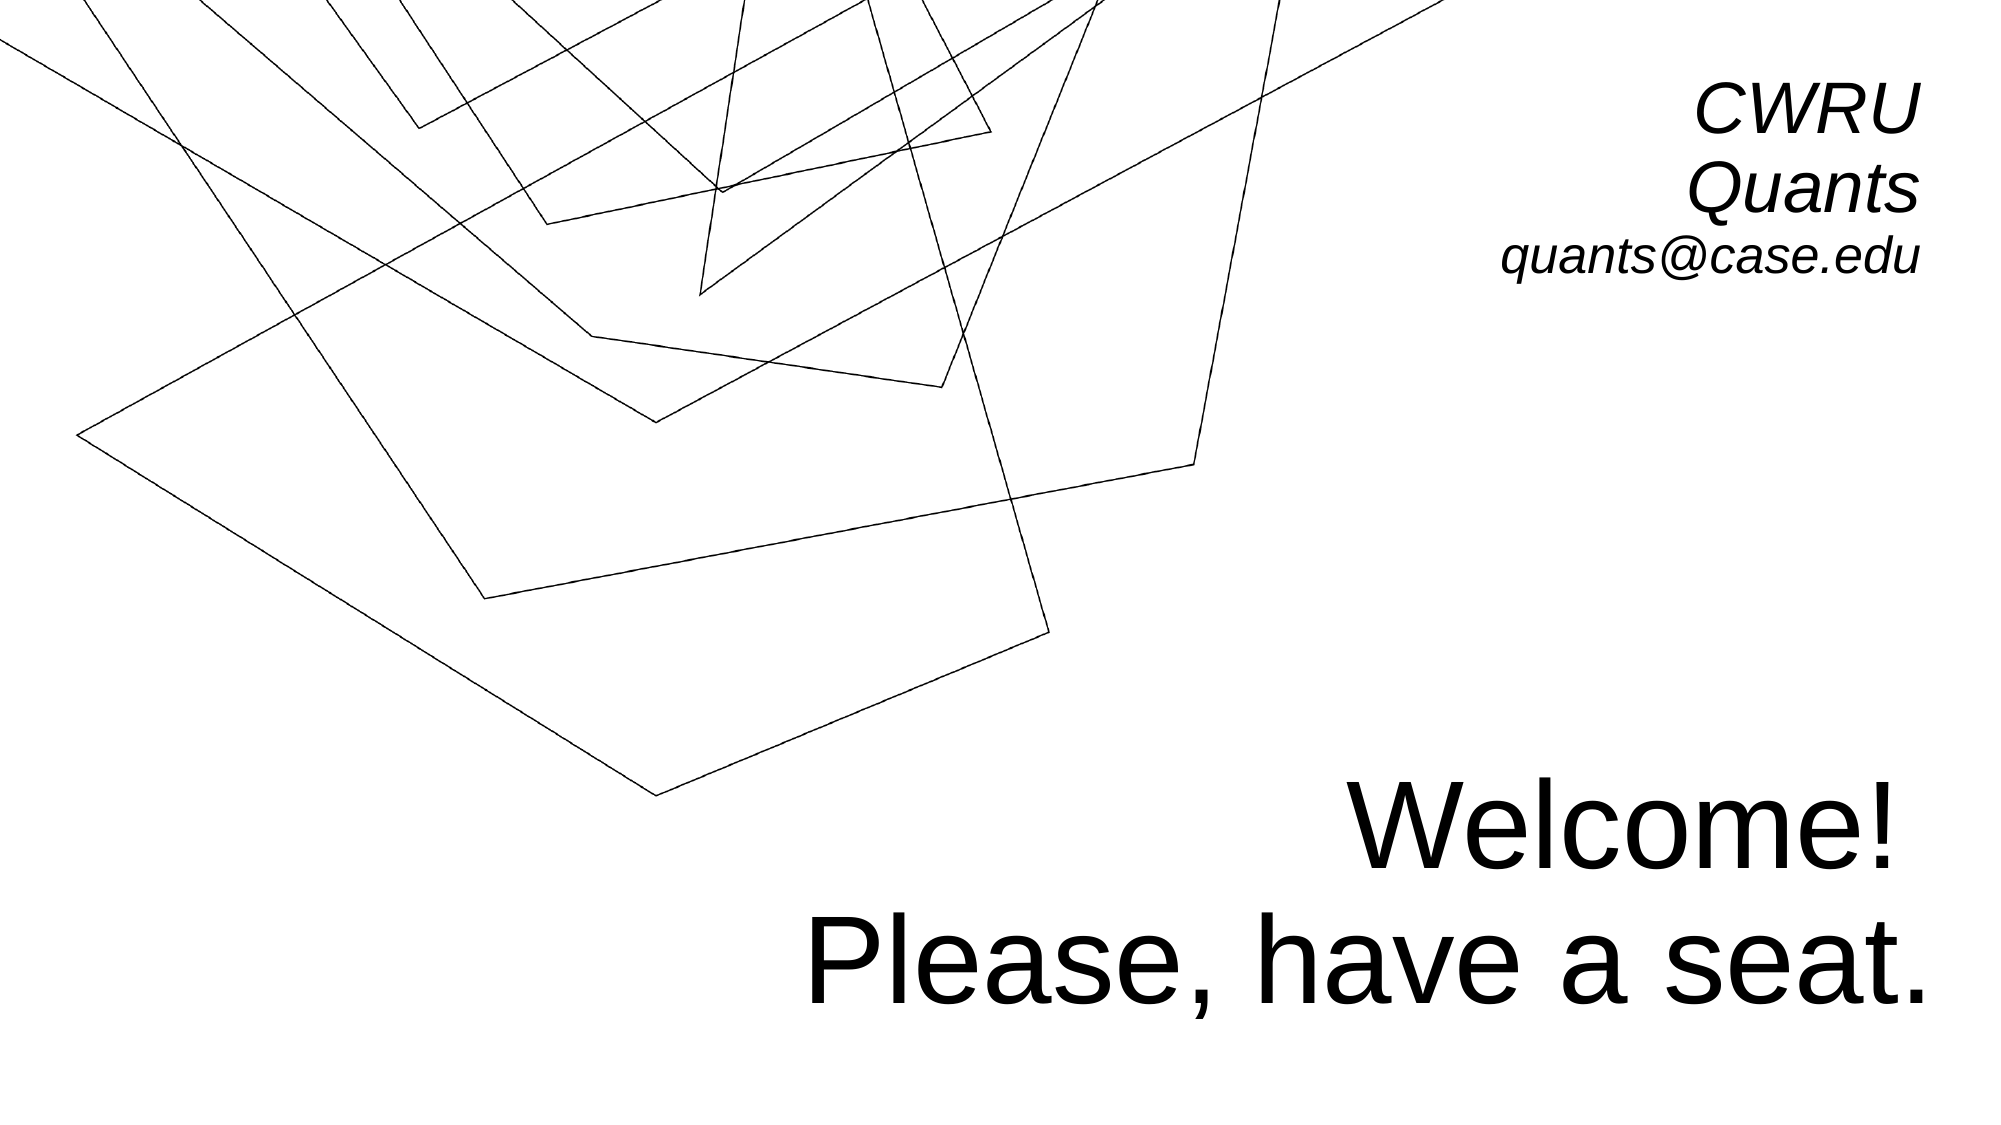

CWRU Quants
quants@case.edu

# Welcome!
Please, have a seat.